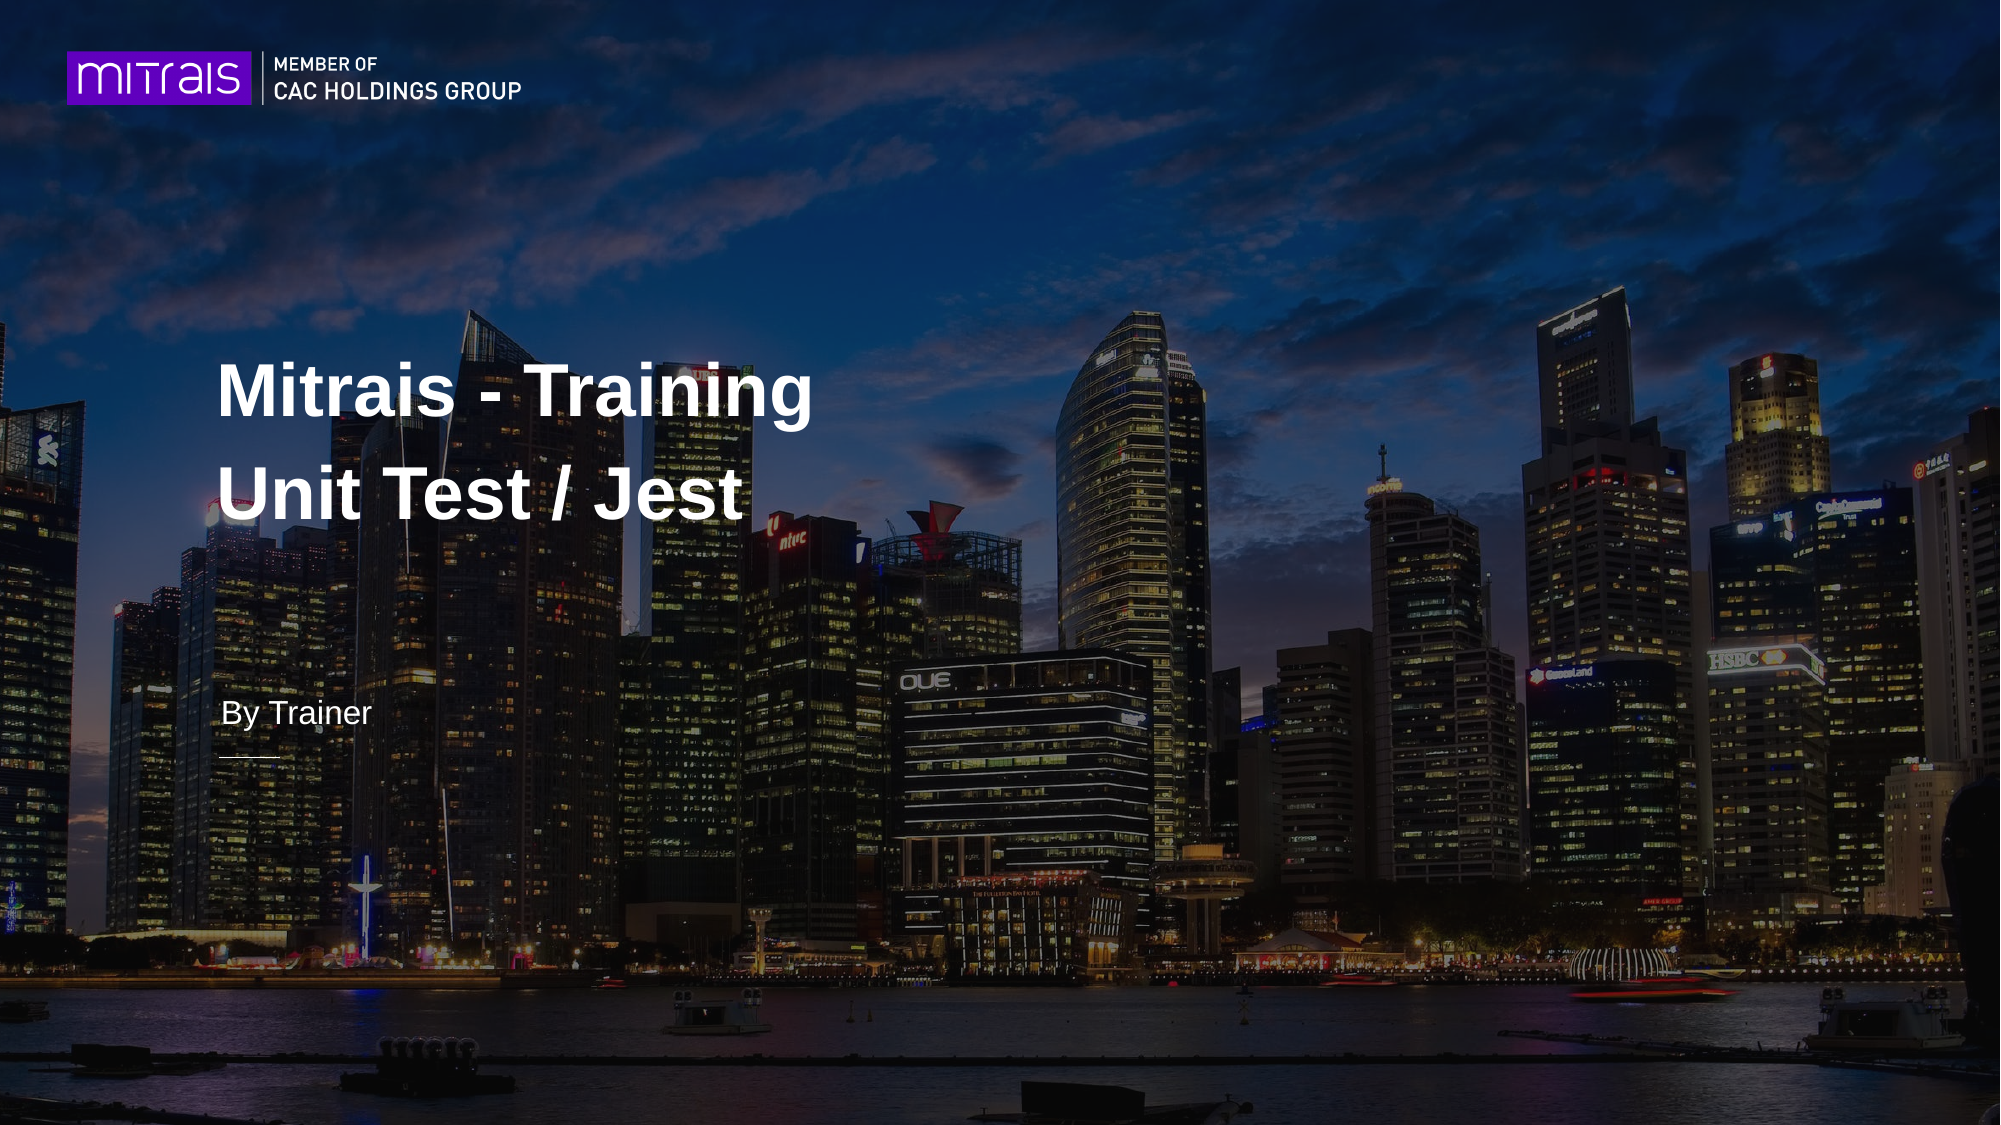

# Mitrais - Training
Unit Test / Jest

By Trainer